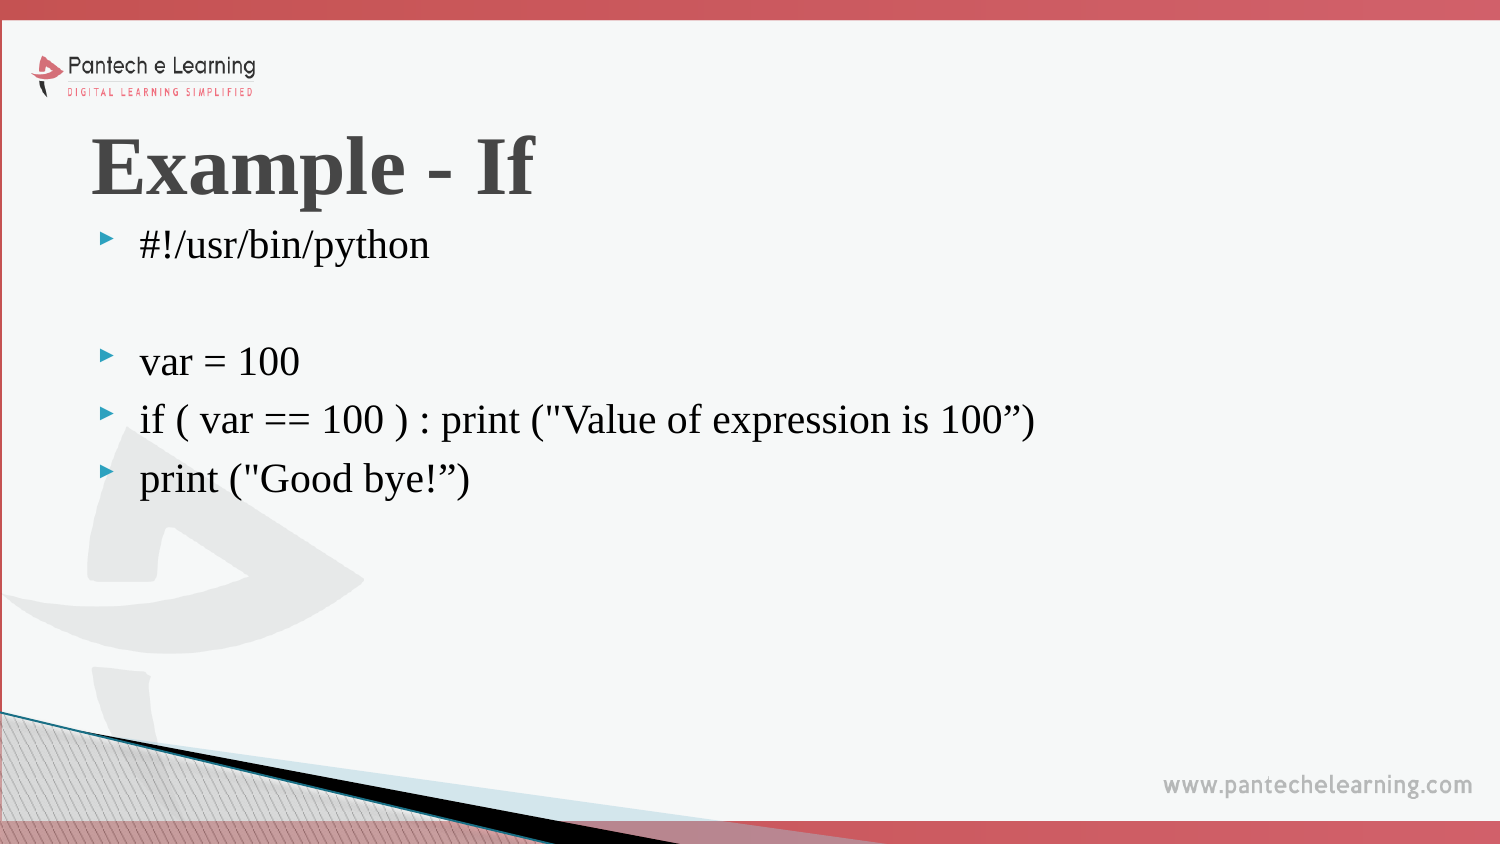

# Example - If
#!/usr/bin/python

var = 100
if ( var == 100 ) : print ("Value of expression is 100”)
print ("Good bye!”)